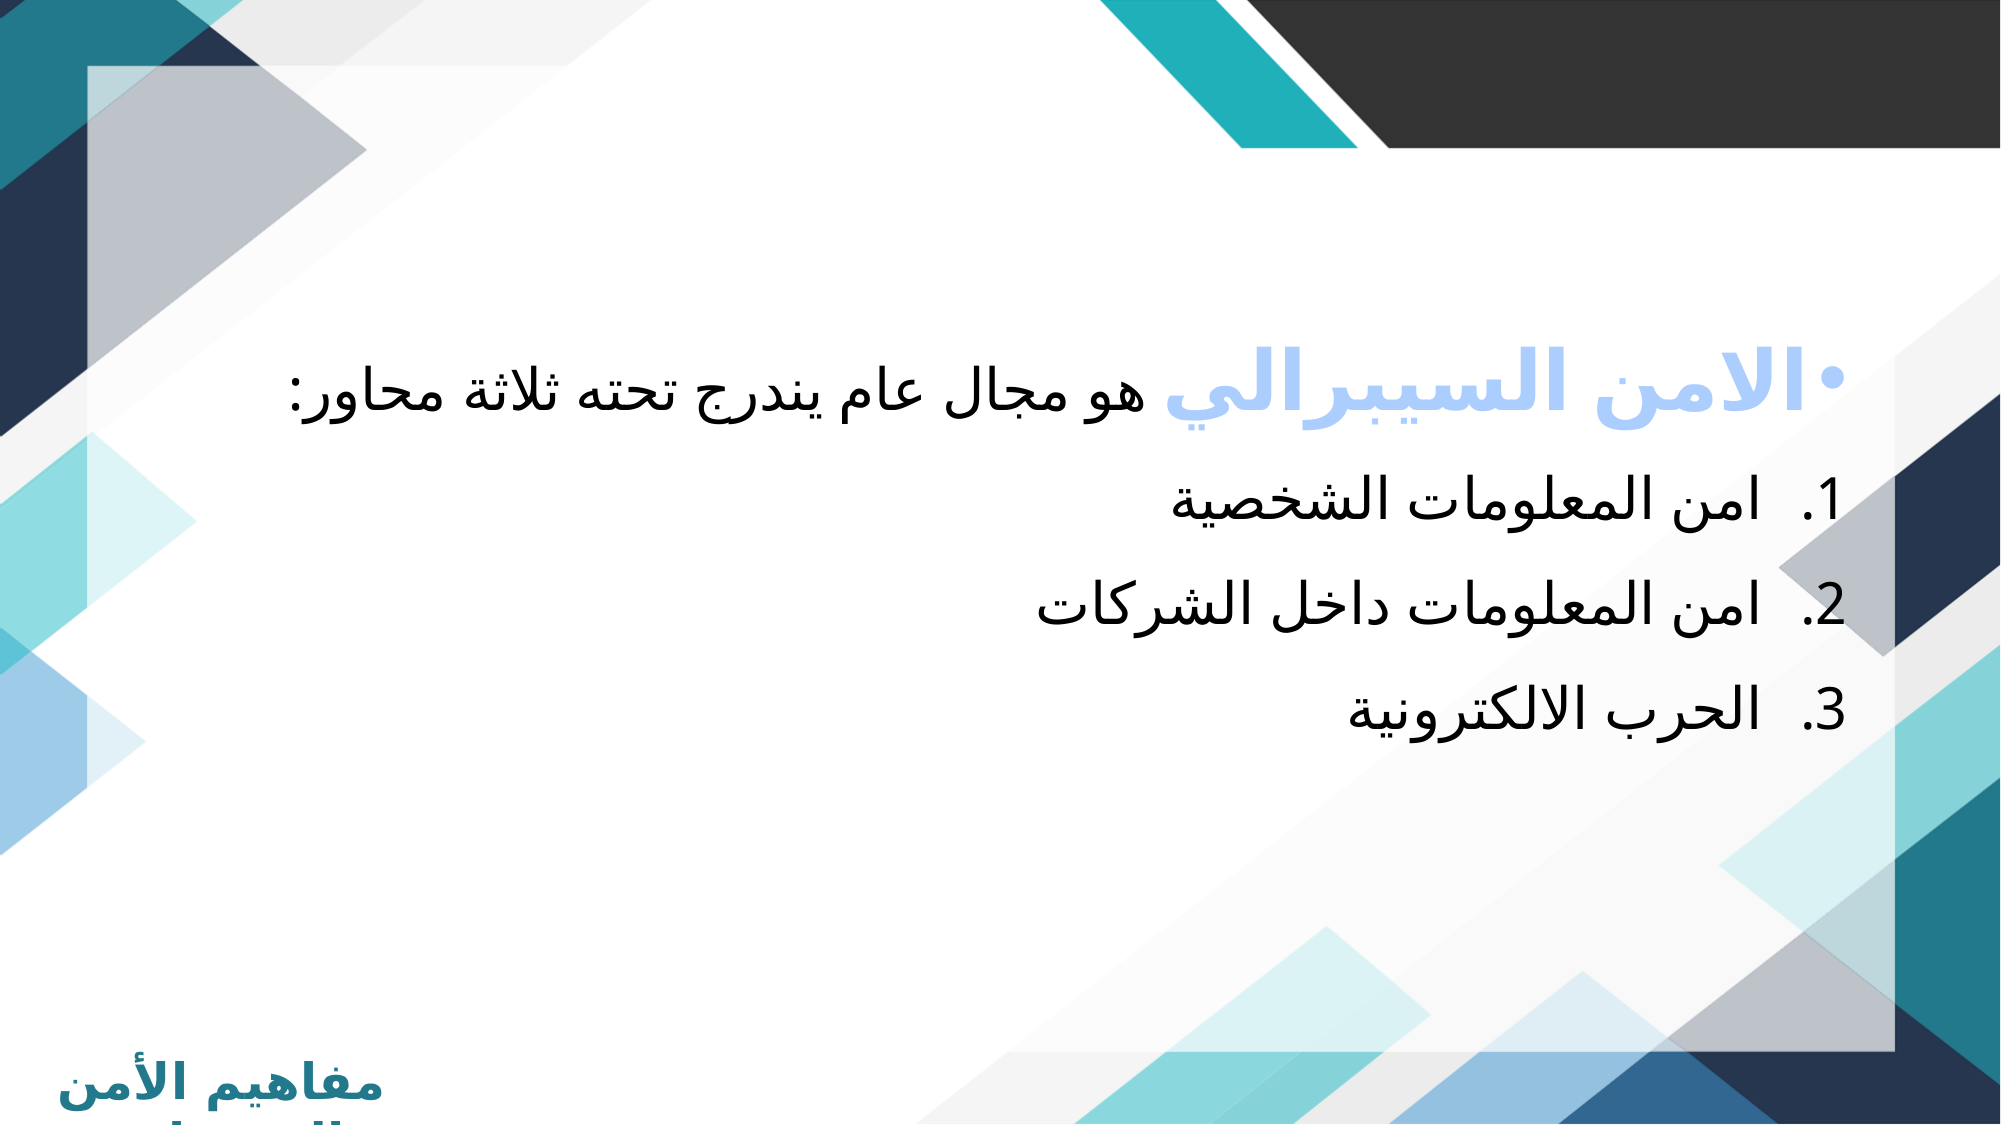

#
الامن السيبرالي هو مجال عام يندرج تحته ثلاثة محاور:
امن المعلومات الشخصية
امن المعلومات داخل الشركات
الحرب الالكترونية

4